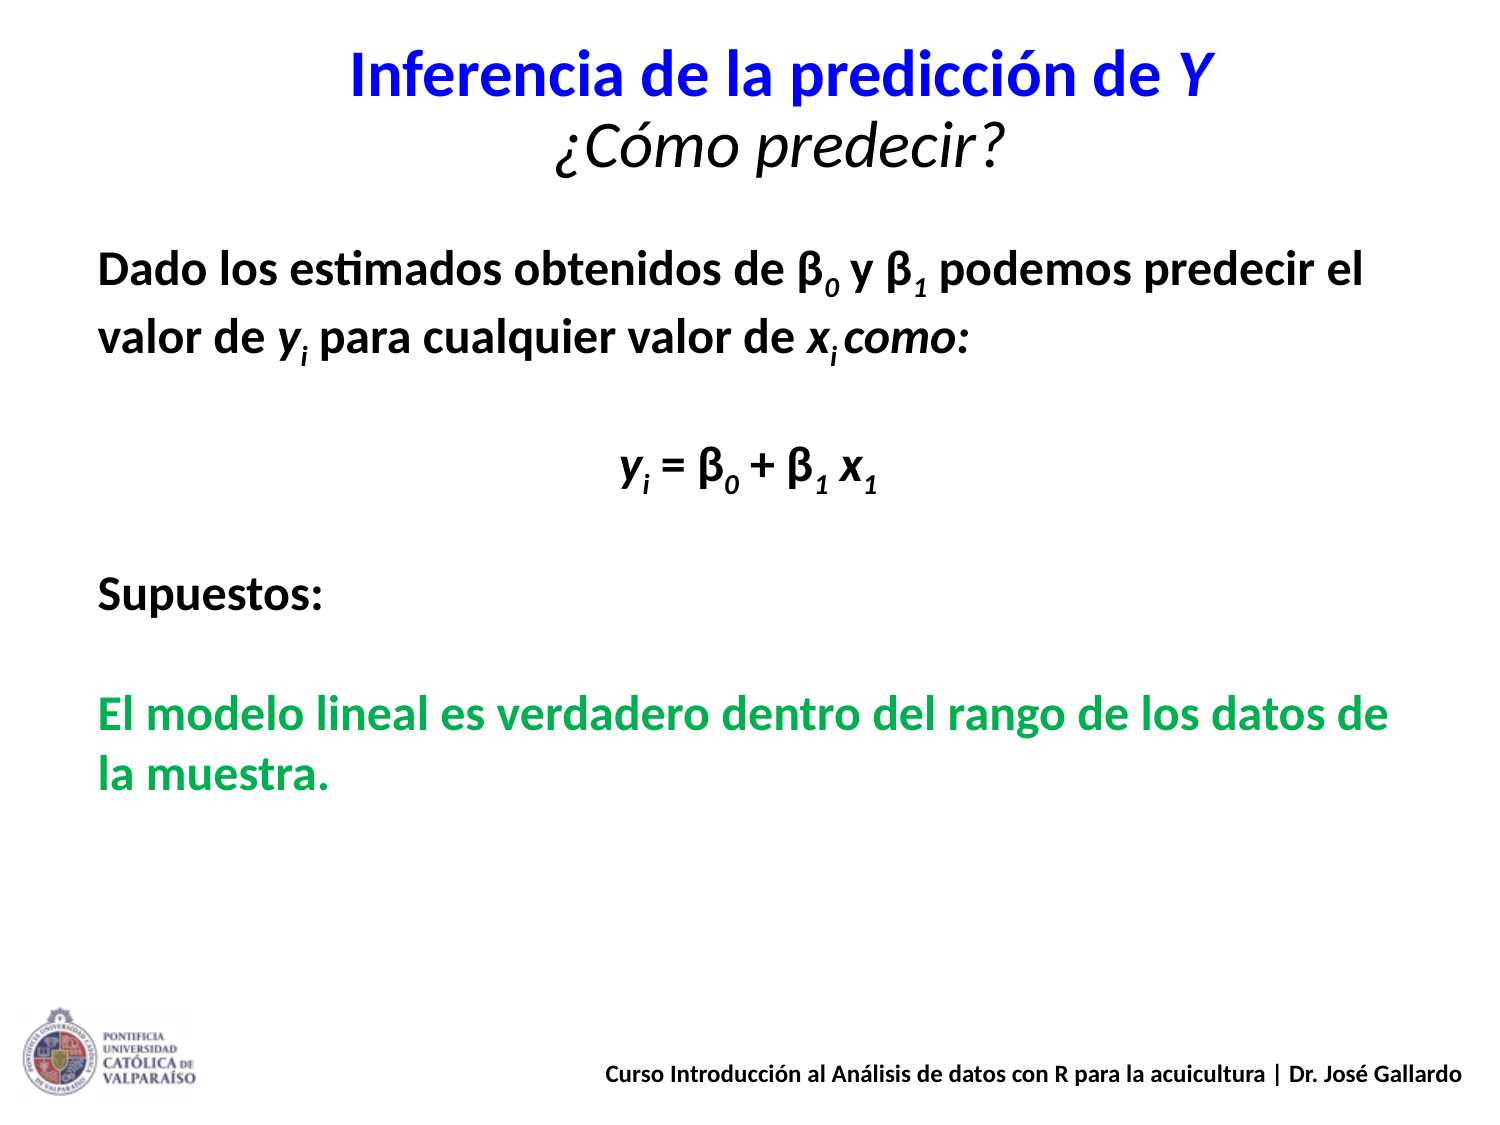

Inferencia de la predicción de Y
¿Cómo predecir?
Dado los estimados obtenidos de β0 y β1 podemos predecir el valor de yi para cualquier valor de xi como:

yi = β0 + β1 x1

Supuestos:

El modelo lineal es verdadero dentro del rango de los datos de la muestra.